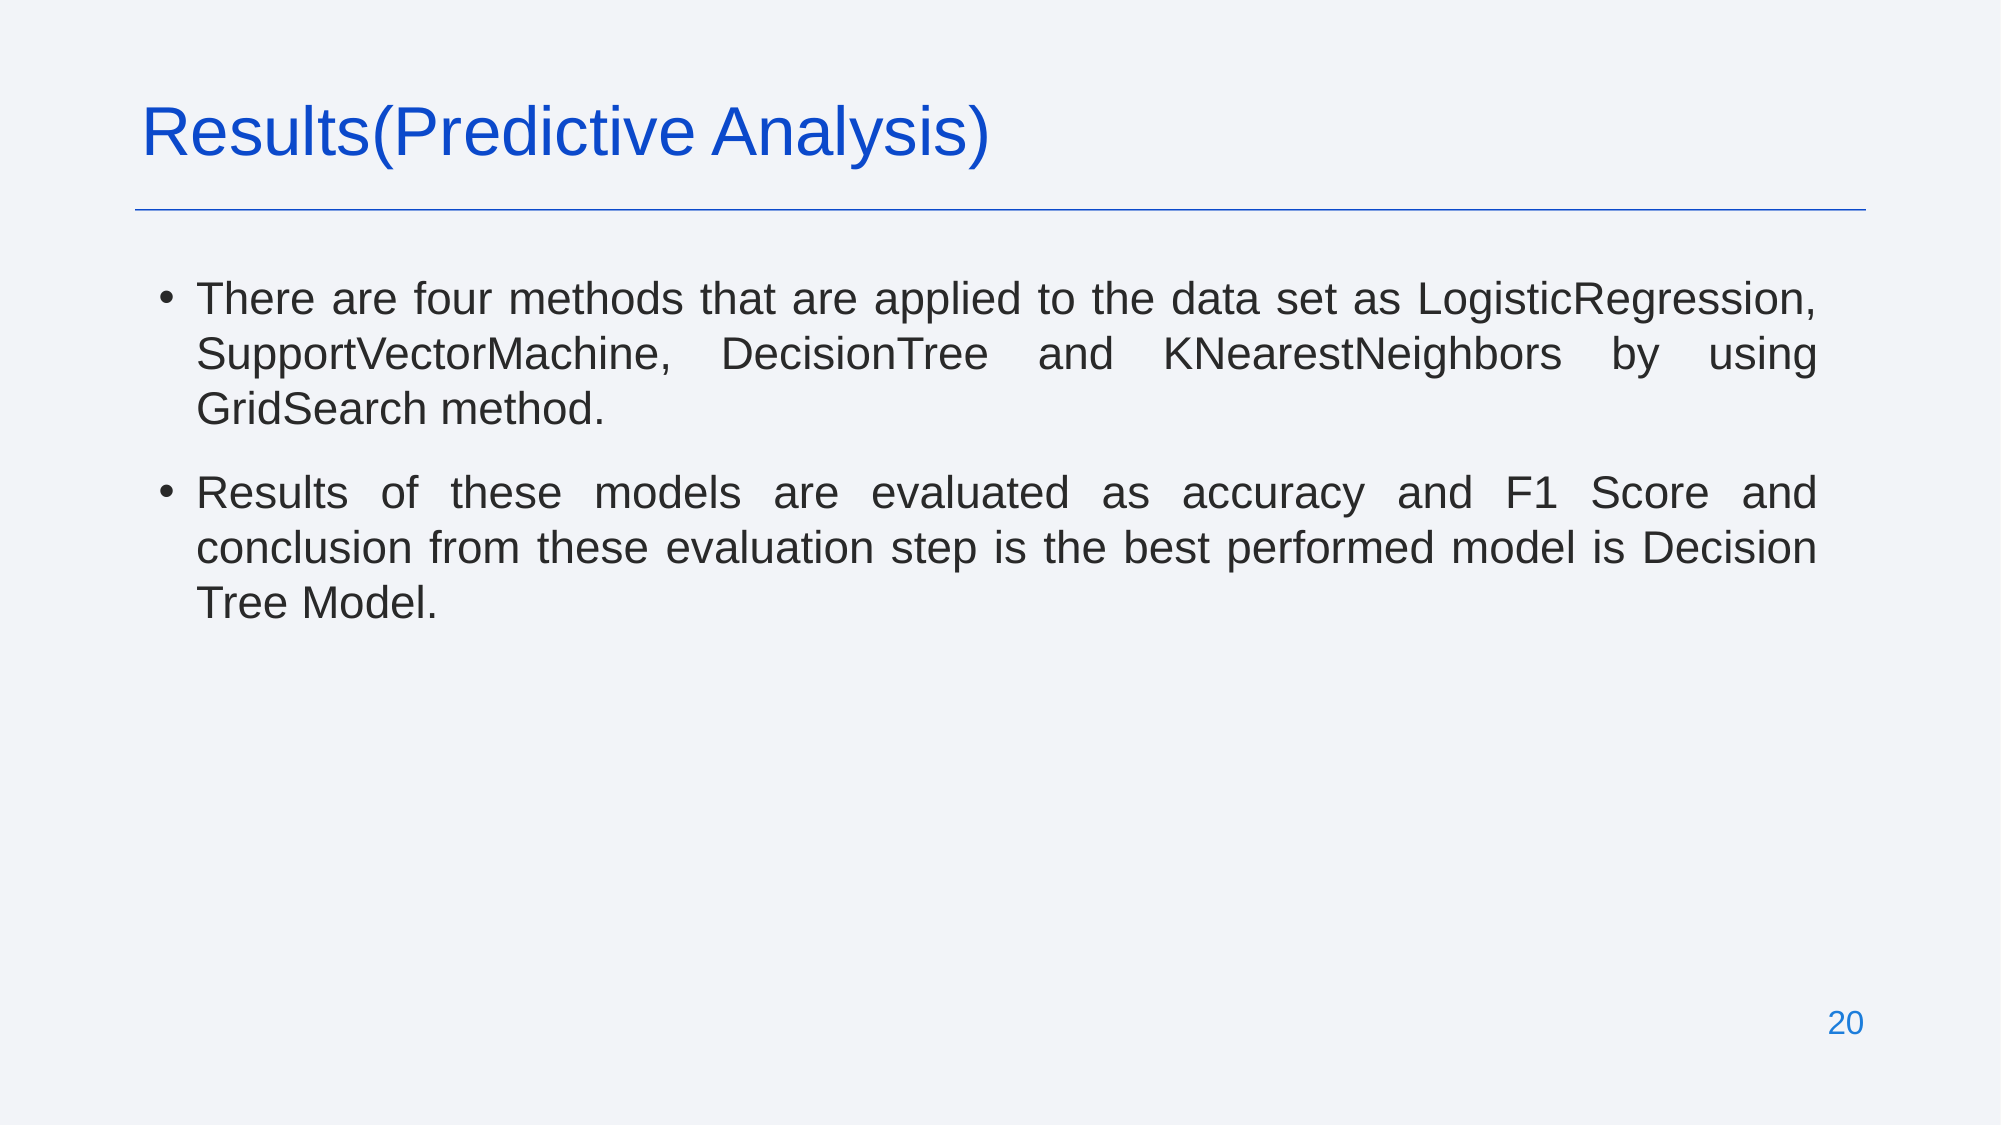

Results(Predictive Analysis)
There are four methods that are applied to the data set as LogisticRegression, SupportVectorMachine, DecisionTree and KNearestNeighbors by using GridSearch method.
Results of these models are evaluated as accuracy and F1 Score and conclusion from these evaluation step is the best performed model is Decision Tree Model.

20